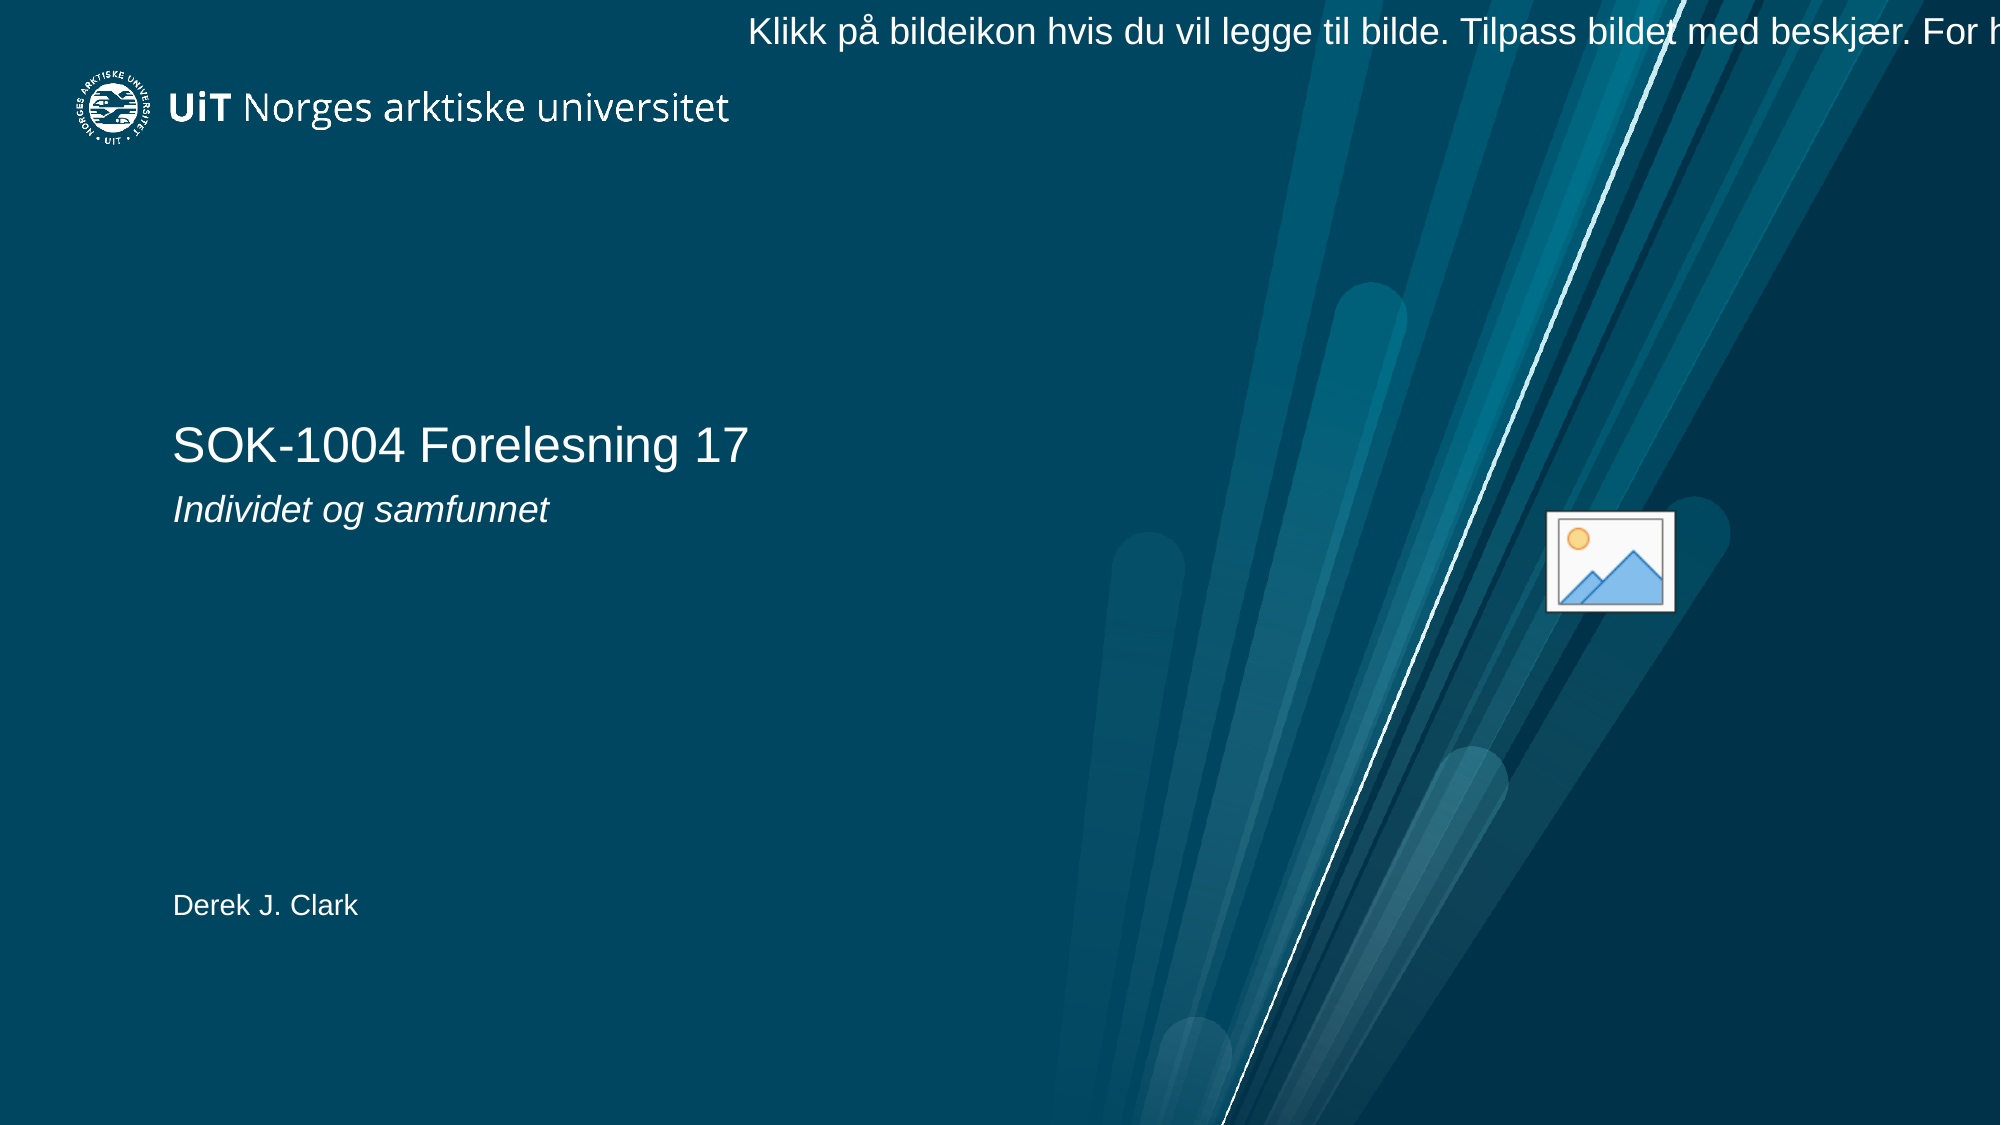

# SOK-1004 Forelesning 17
Individet og samfunnet
Derek J. Clark